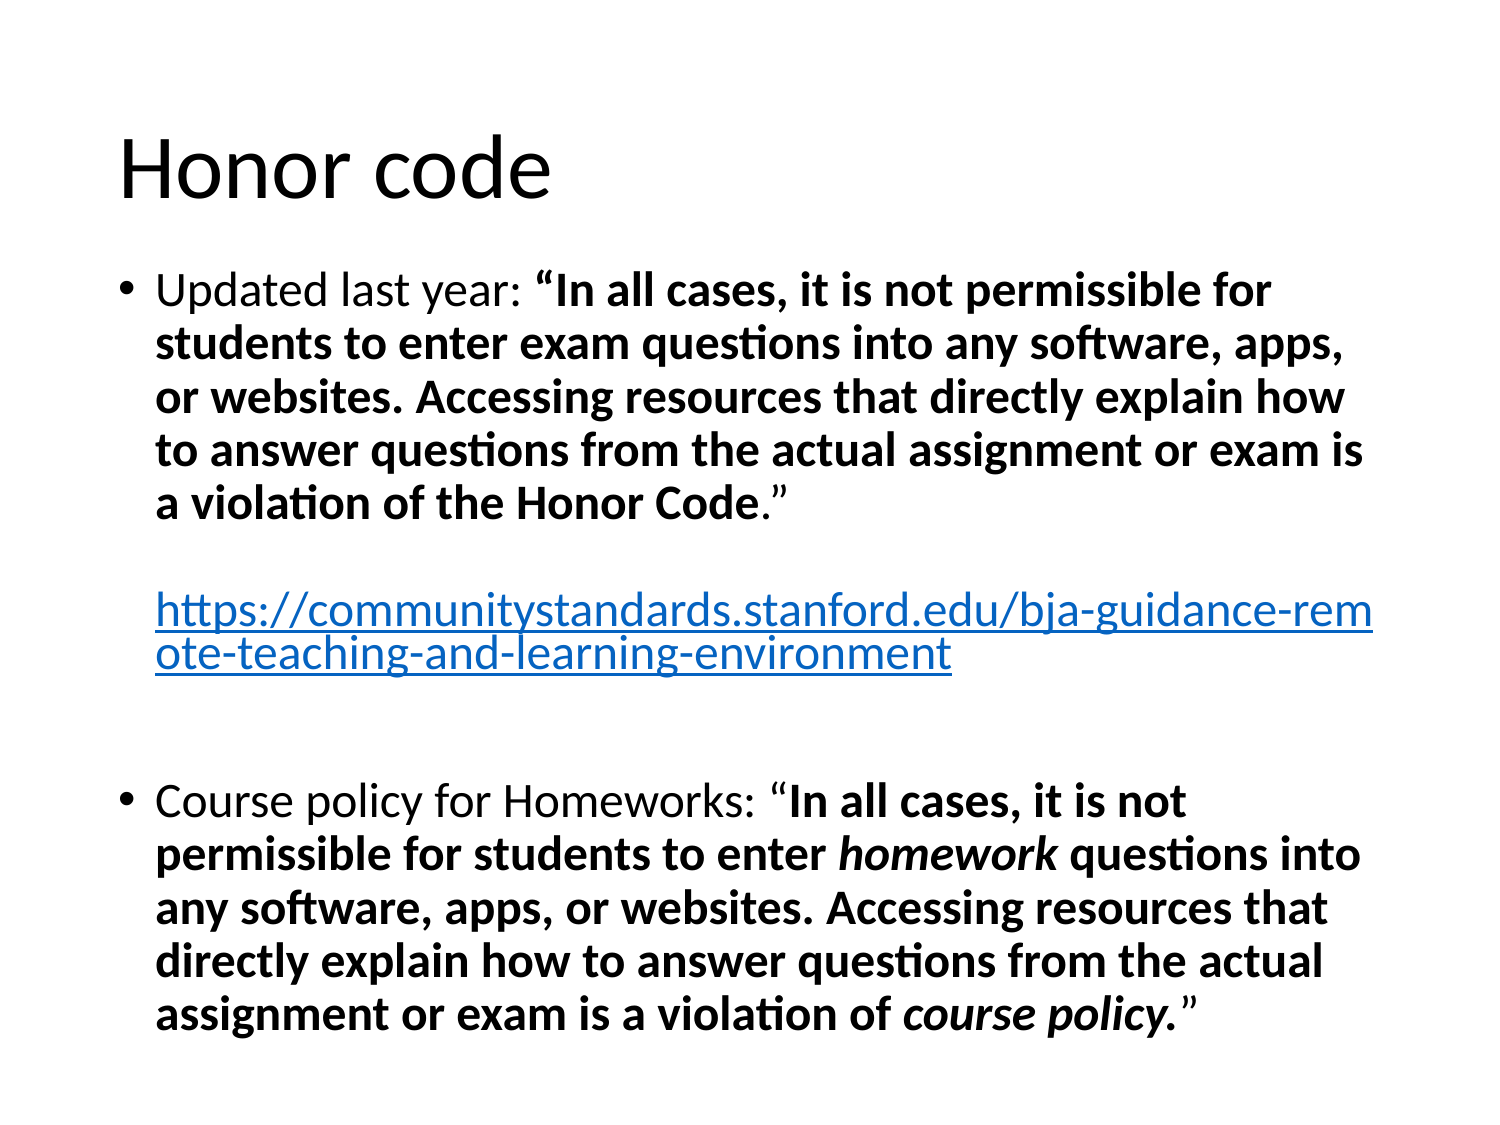

# Honor code
Updated last year: “In all cases, it is not permissible for students to enter exam questions into any software, apps, or websites. Accessing resources that directly explain how to answer questions from the actual assignment or exam is a violation of the Honor Code.”
https://communitystandards.stanford.edu/bja-guidance-remote-teaching-and-learning-environment

Course policy for Homeworks: “In all cases, it is not permissible for students to enter homework questions into any software, apps, or websites. Accessing resources that directly explain how to answer questions from the actual assignment or exam is a violation of course policy.”